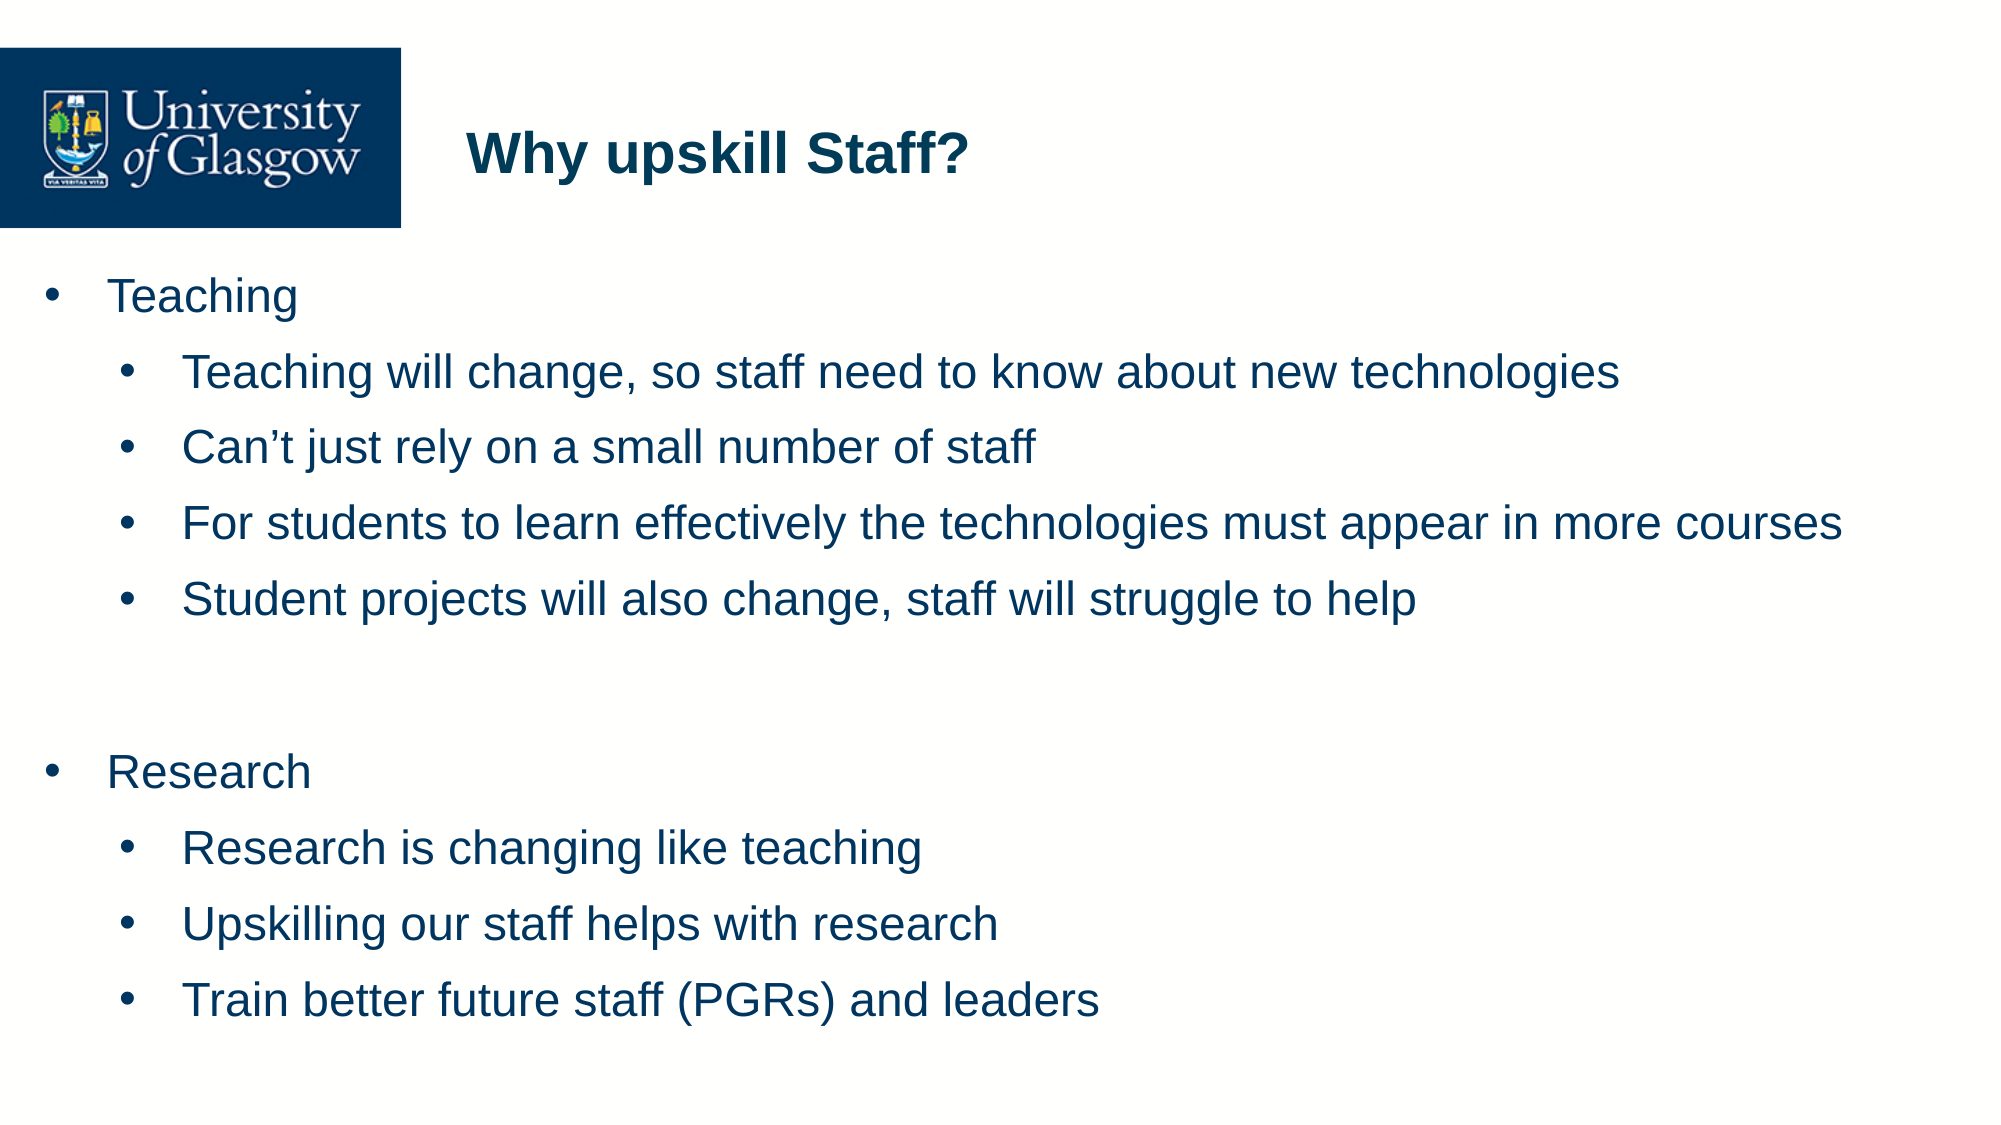

# Why upskill Staff?
Teaching
Teaching will change, so staff need to know about new technologies
Can’t just rely on a small number of staff
For students to learn effectively the technologies must appear in more courses
Student projects will also change, staff will struggle to help

Research
Research is changing like teaching
Upskilling our staff helps with research
Train better future staff (PGRs) and leaders